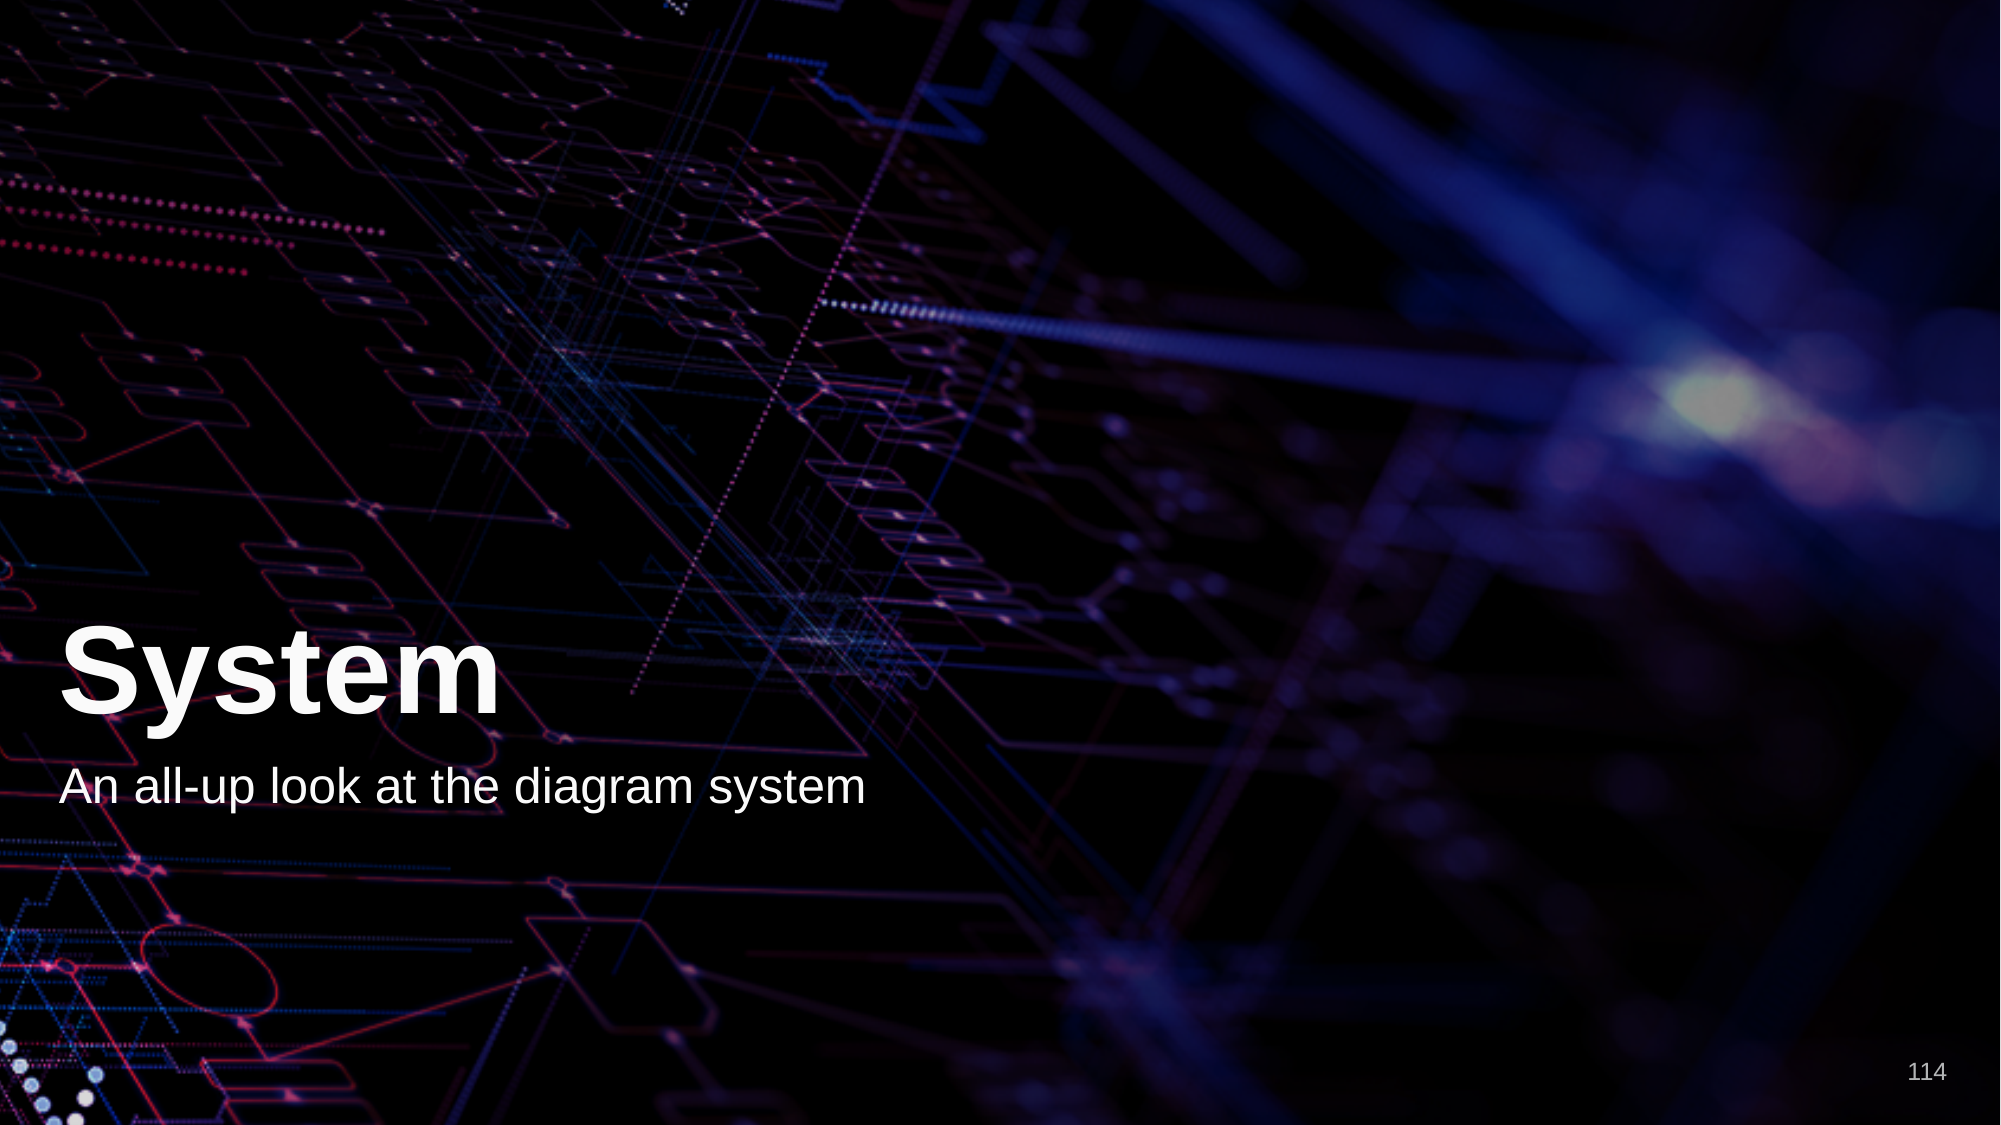

# System
An all-up look at the diagram system
114